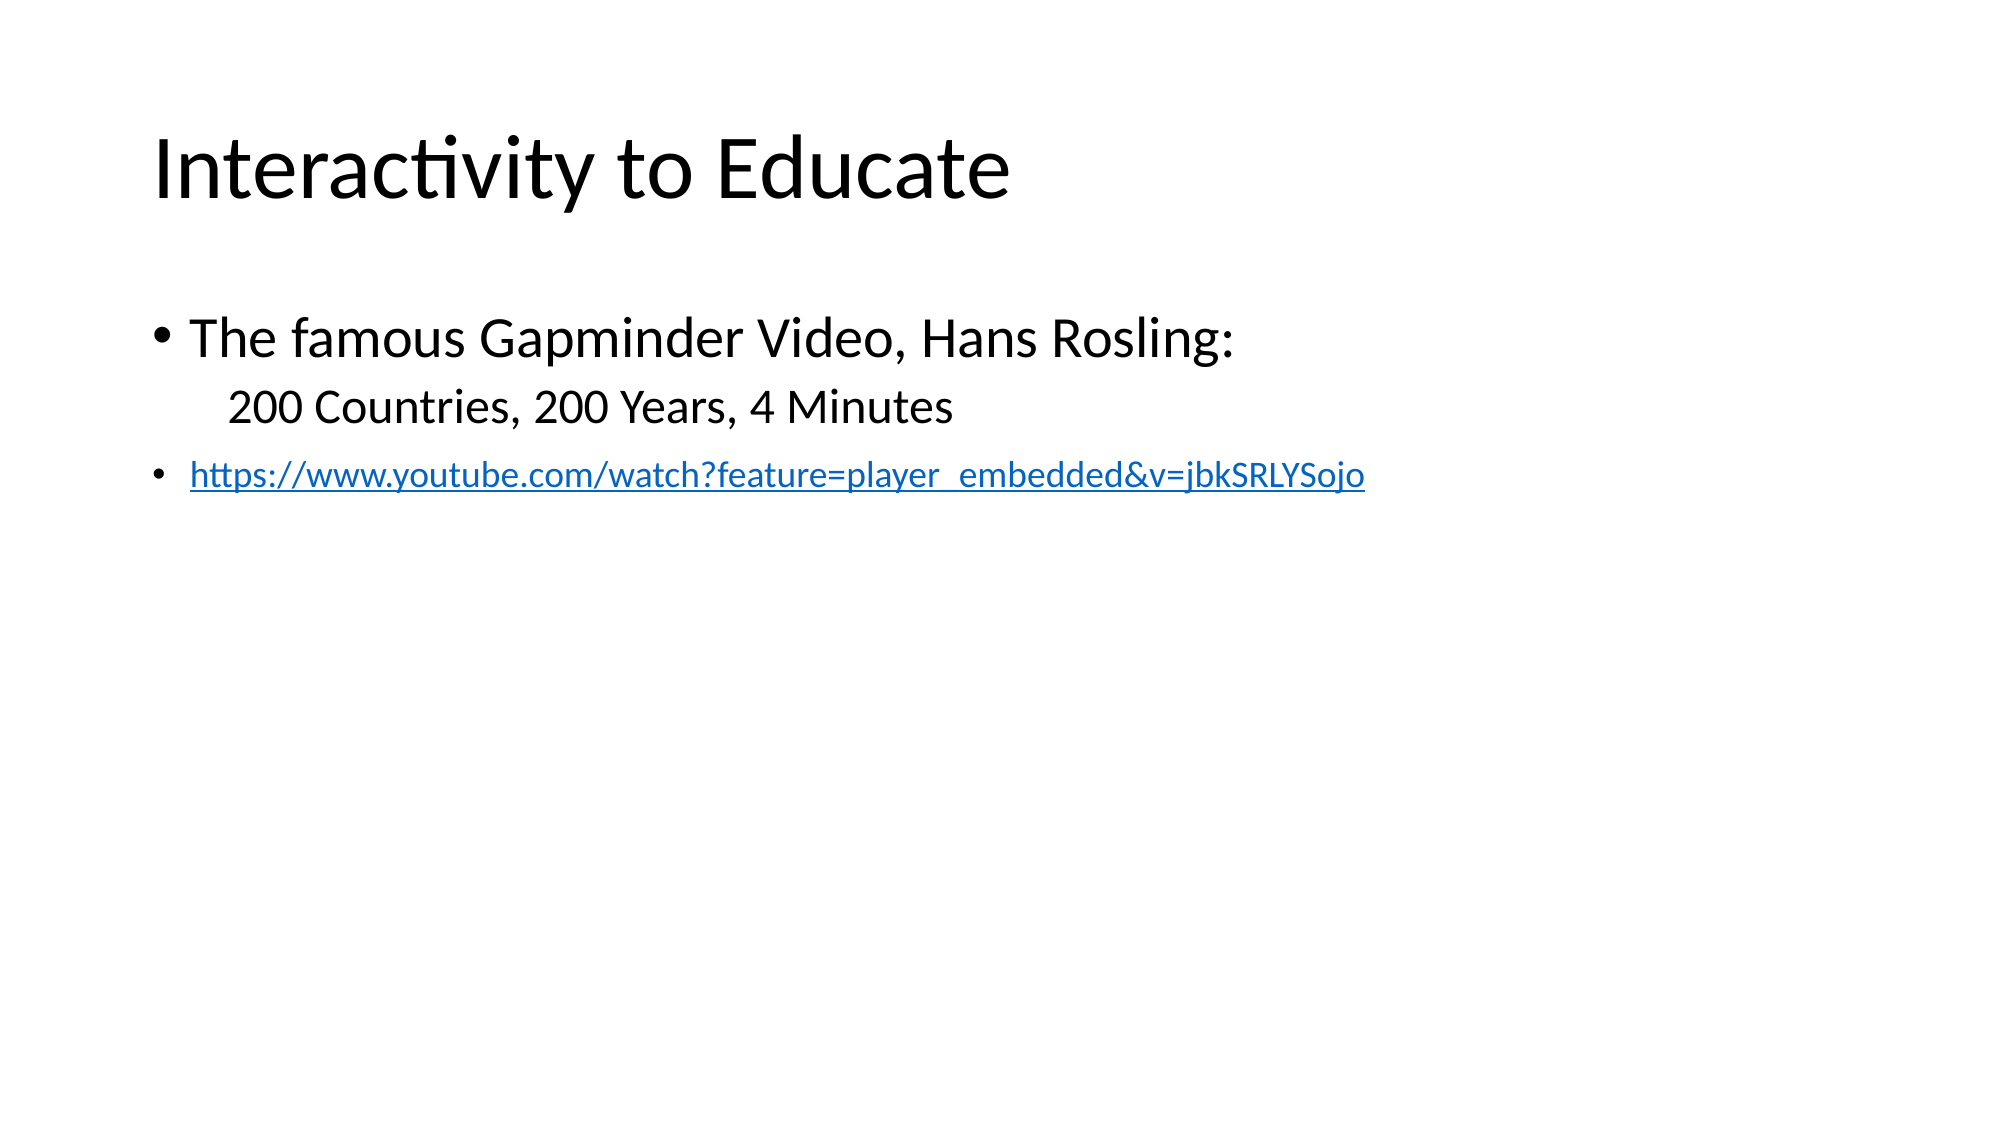

# Interactivity to Educate
The famous Gapminder Video, Hans Rosling:
200 Countries, 200 Years, 4 Minutes
https://www.youtube.com/watch?feature=player_embedded&v=jbkSRLYSojo